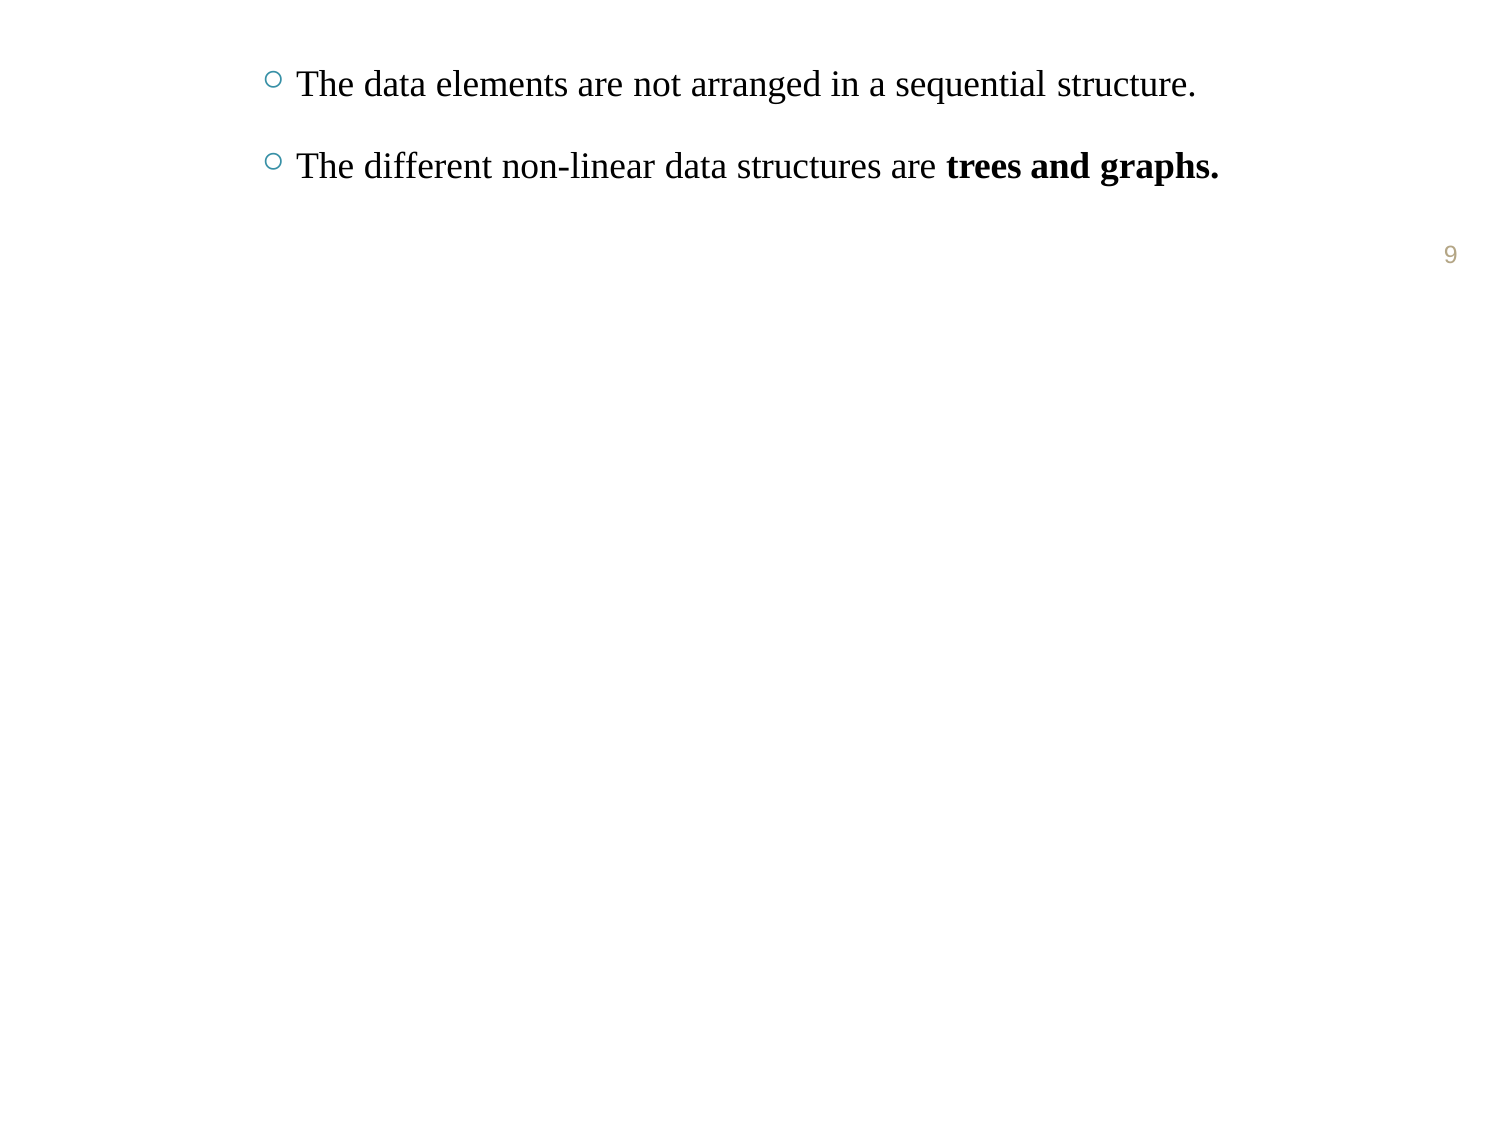

The data elements are not arranged in a sequential structure.
The different non-linear data structures are trees and graphs.
9